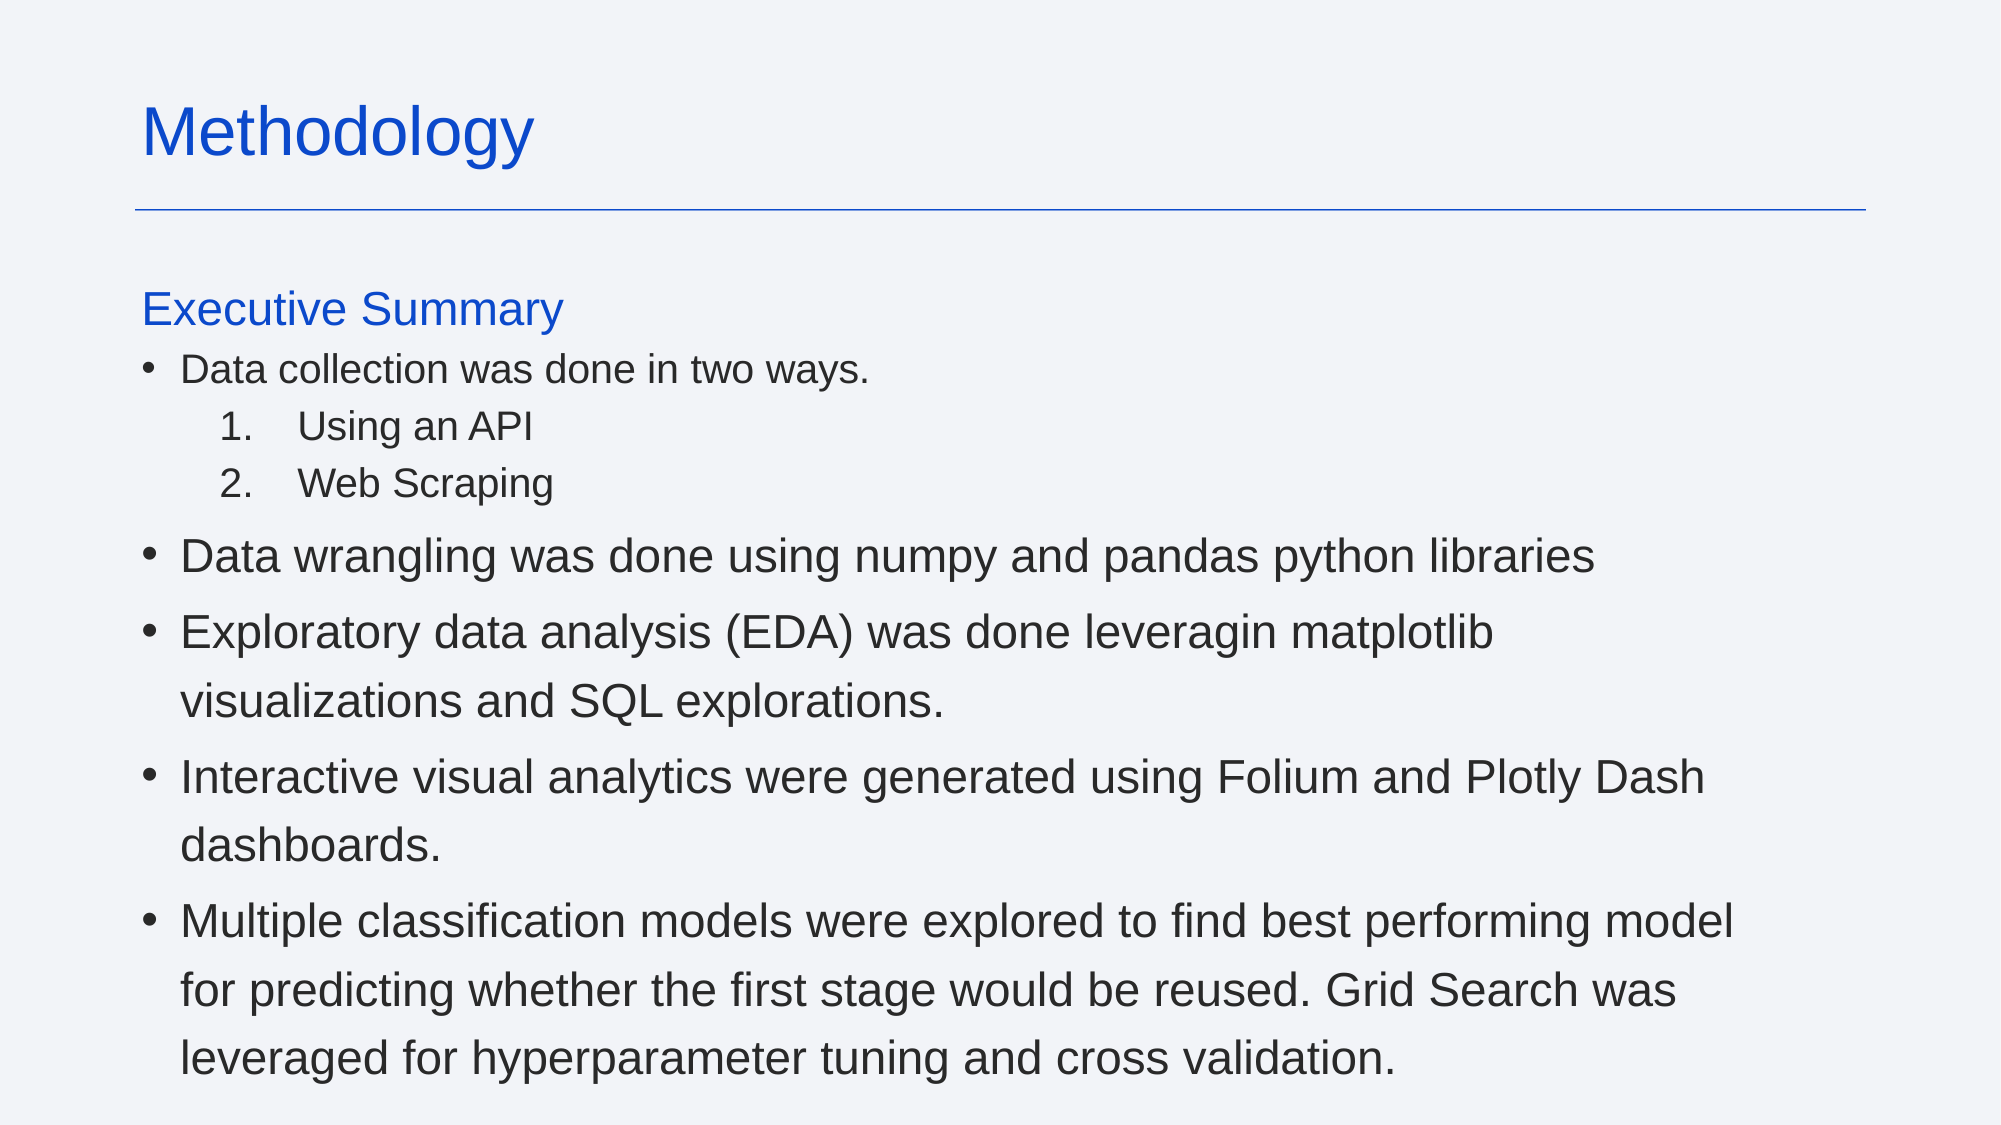

Methodology
Executive Summary
Data collection was done in two ways.
Using an API
Web Scraping
Data wrangling was done using numpy and pandas python libraries
Exploratory data analysis (EDA) was done leveragin matplotlib visualizations and SQL explorations.
Interactive visual analytics were generated using Folium and Plotly Dash dashboards.
Multiple classification models were explored to find best performing model for predicting whether the first stage would be reused. Grid Search was leveraged for hyperparameter tuning and cross validation.

8